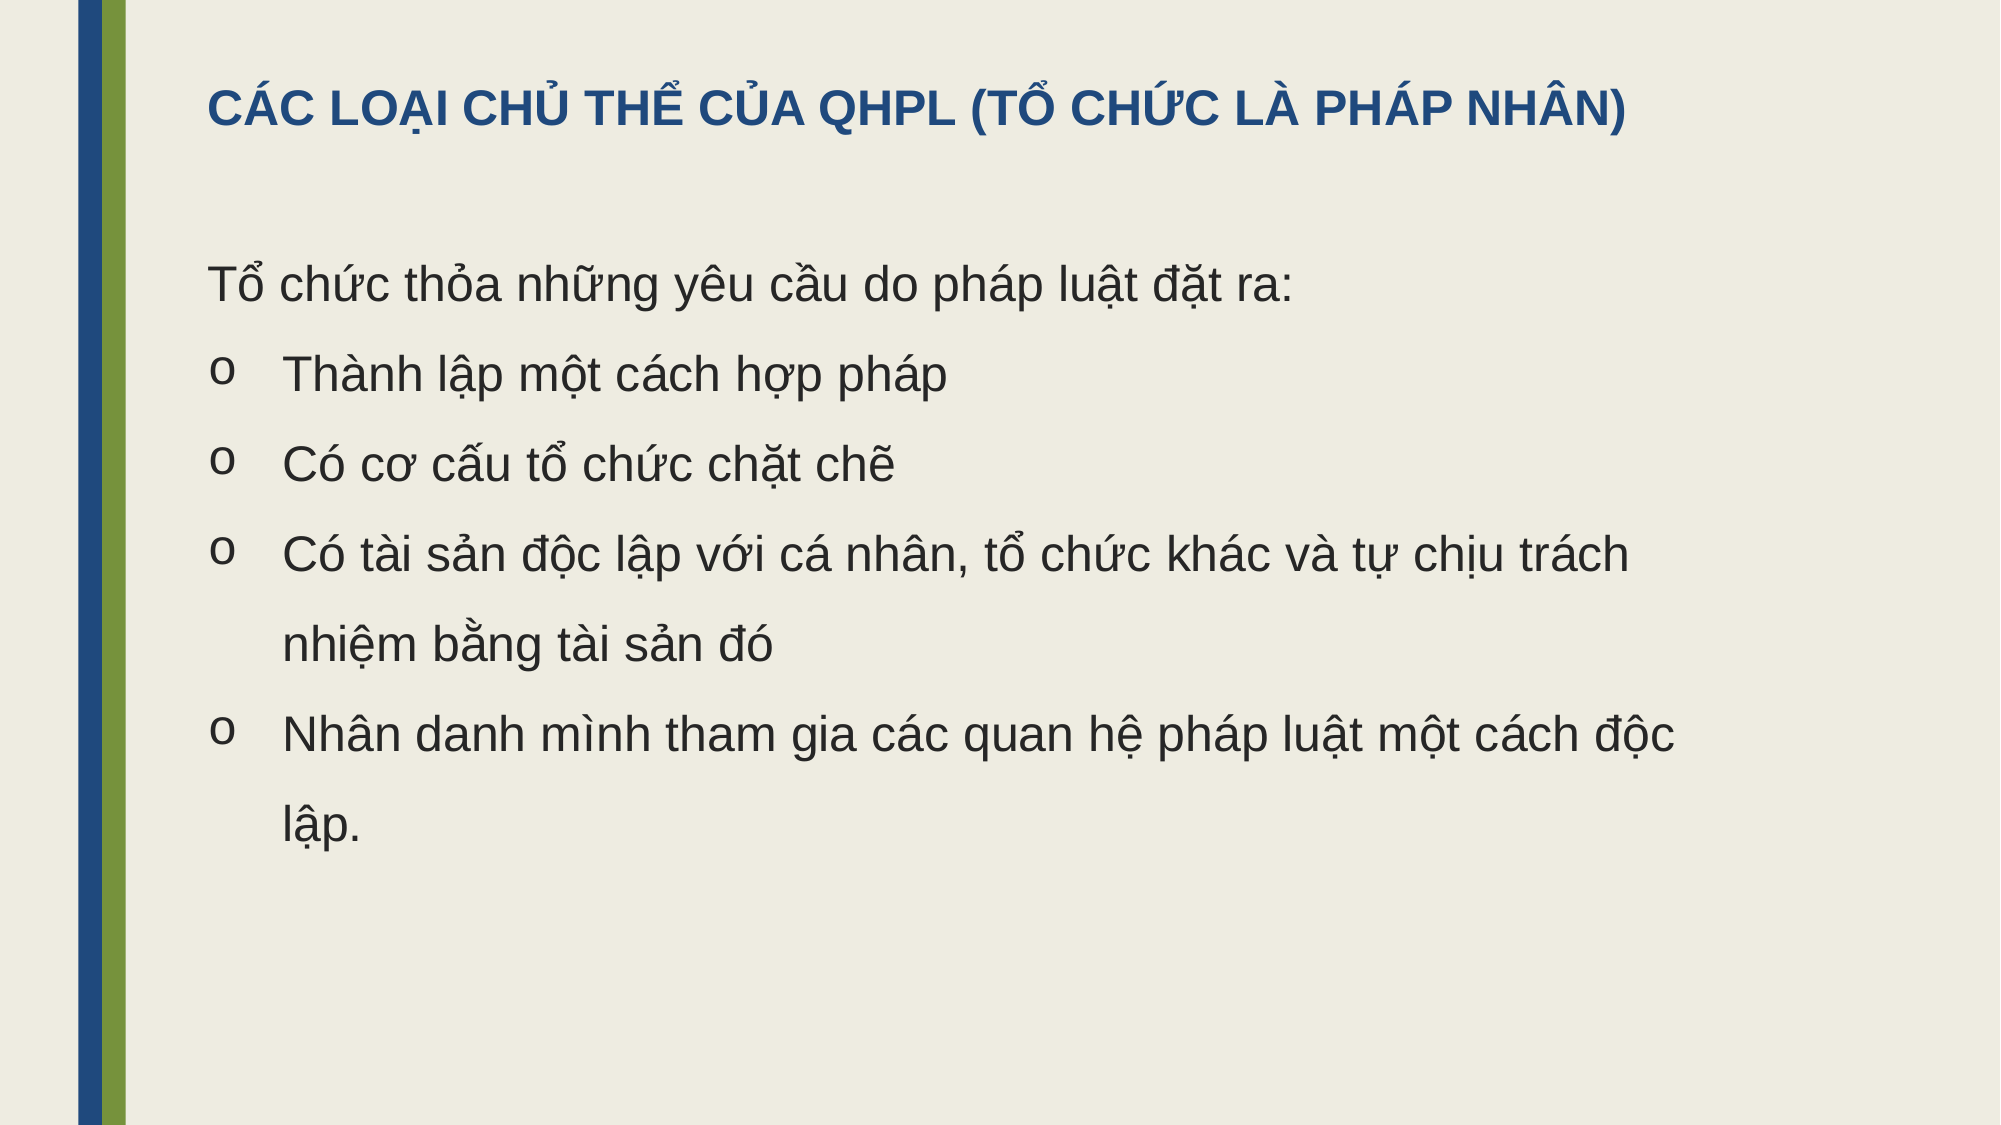

CÁC LOẠI CHỦ THỂ CỦA QHPL (TỔ CHỨC LÀ PHÁP NHÂN)
Tổ chức thỏa những yêu cầu do pháp luật đặt ra:
Thành lập một cách hợp pháp
Có cơ cấu tổ chức chặt chẽ
Có tài sản độc lập với cá nhân, tổ chức khác và tự chịu trách nhiệm bằng tài sản đó
Nhân danh mình tham gia các quan hệ pháp luật một cách độc lập.